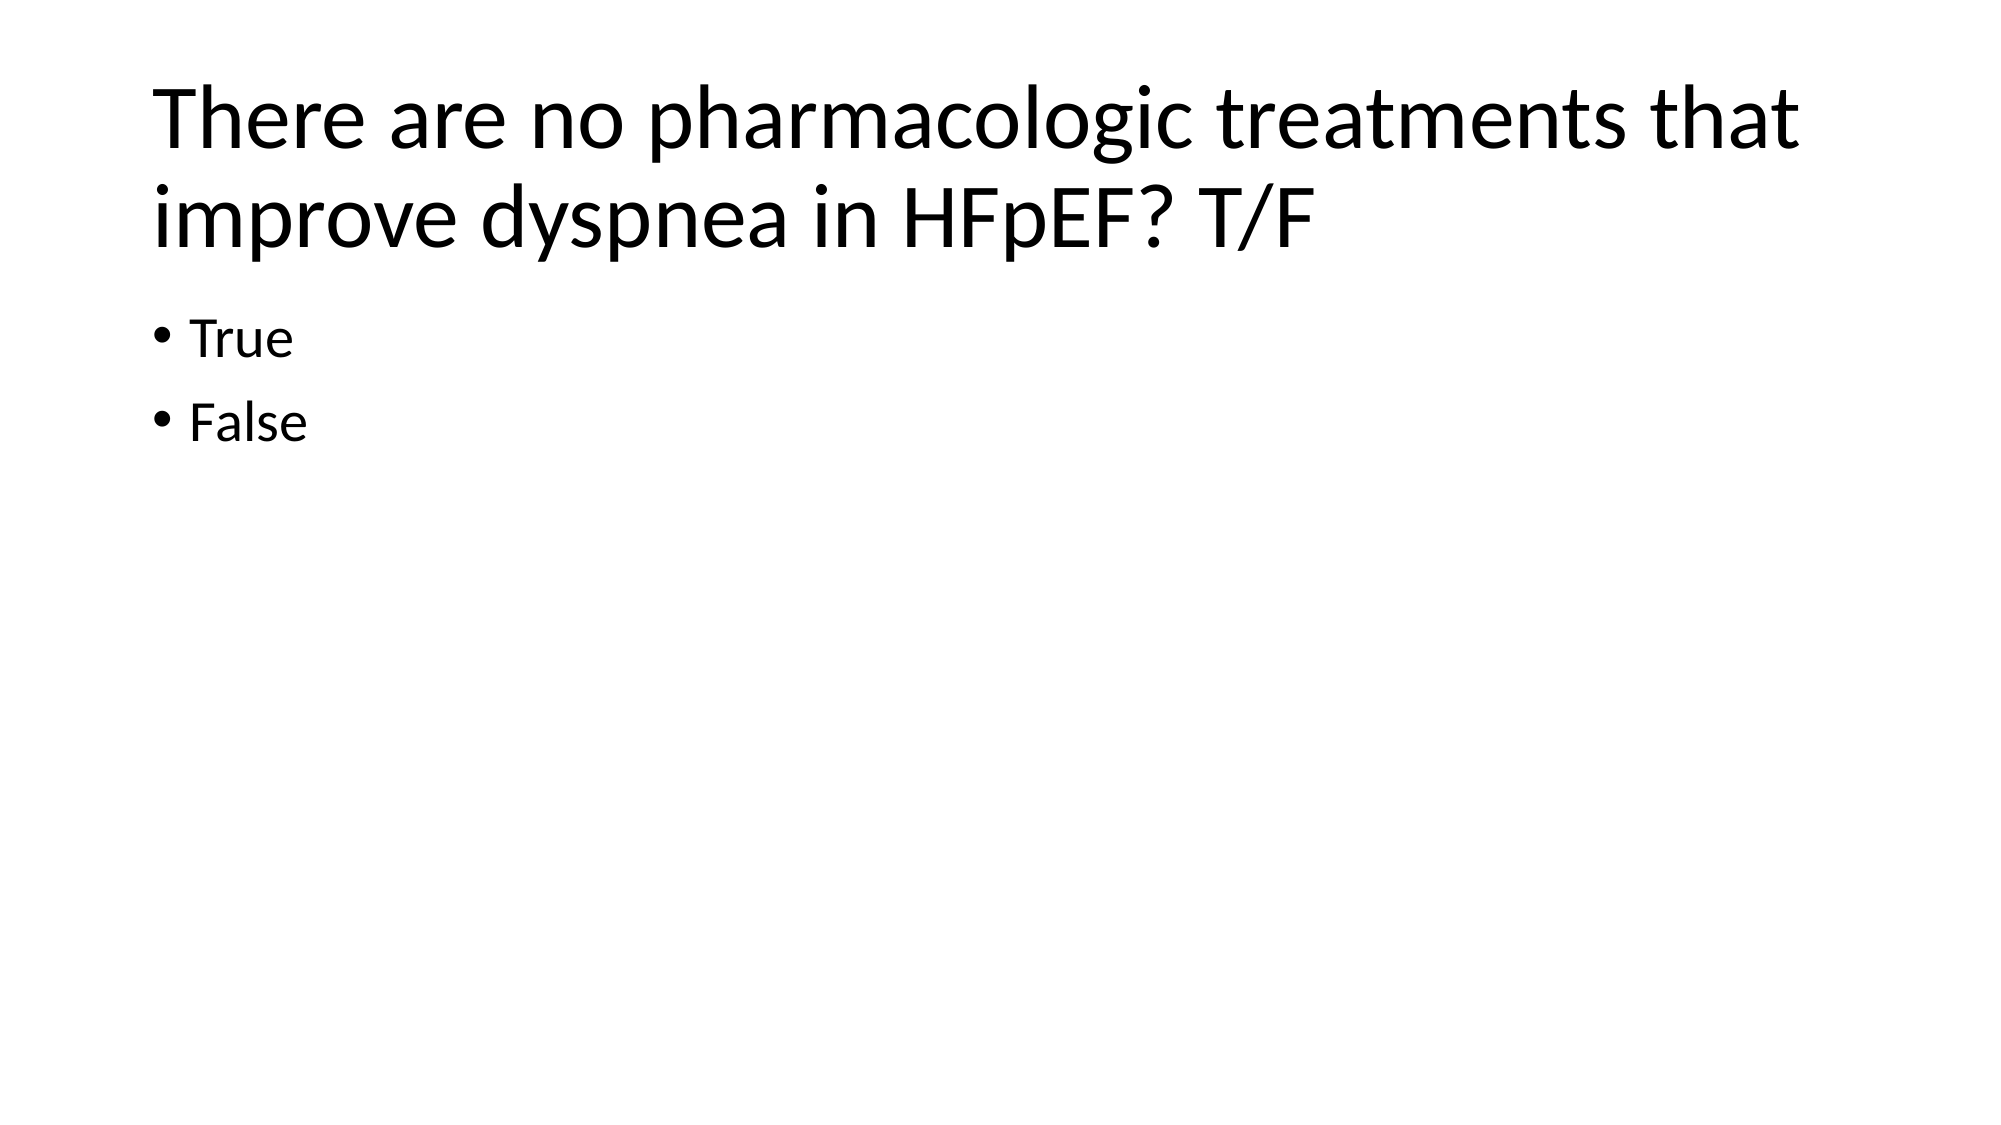

# There are no pharmacologic treatments that improve dyspnea in HFpEF? T/F
True
False